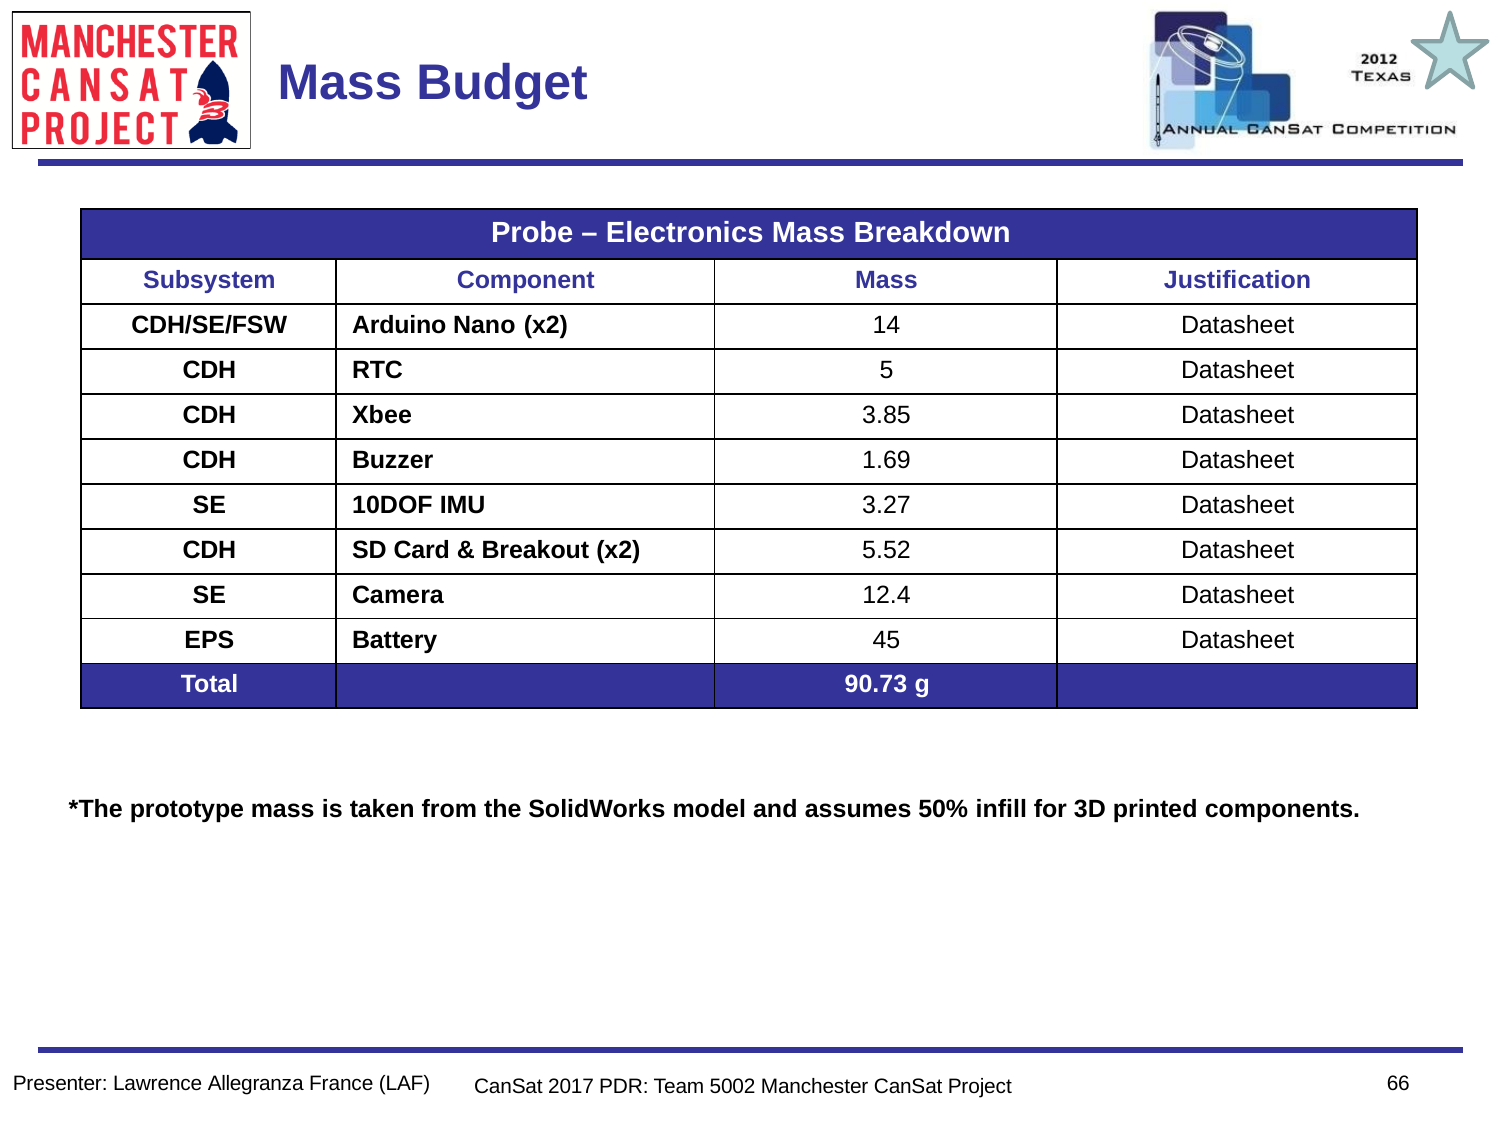

Team Logo
Here
(If You Want)

# Mass Budget

| Probe – Electronics Mass Breakdown |  |  |  |
| --- | --- | --- | --- |
| Subsystem | Component | Mass | Justification |
| CDH/SE/FSW | Arduino Nano (x2) | 14 | Datasheet |
| CDH | RTC | 5 | Datasheet |
| CDH | Xbee | 3.85 | Datasheet |
| CDH | Buzzer | 1.69 | Datasheet |
| SE | 10DOF IMU | 3.27 | Datasheet |
| CDH | SD Card & Breakout (x2) | 5.52 | Datasheet |
| SE | Camera | 12.4 | Datasheet |
| EPS | Battery | 45 | Datasheet |
| Total |  | 90.73 g |  |
*The prototype mass is taken from the SolidWorks model and assumes 50% infill for 3D printed components.
66
Presenter: Lawrence Allegranza France (LAF)
CanSat 2017 PDR: Team 5002 Manchester CanSat Project